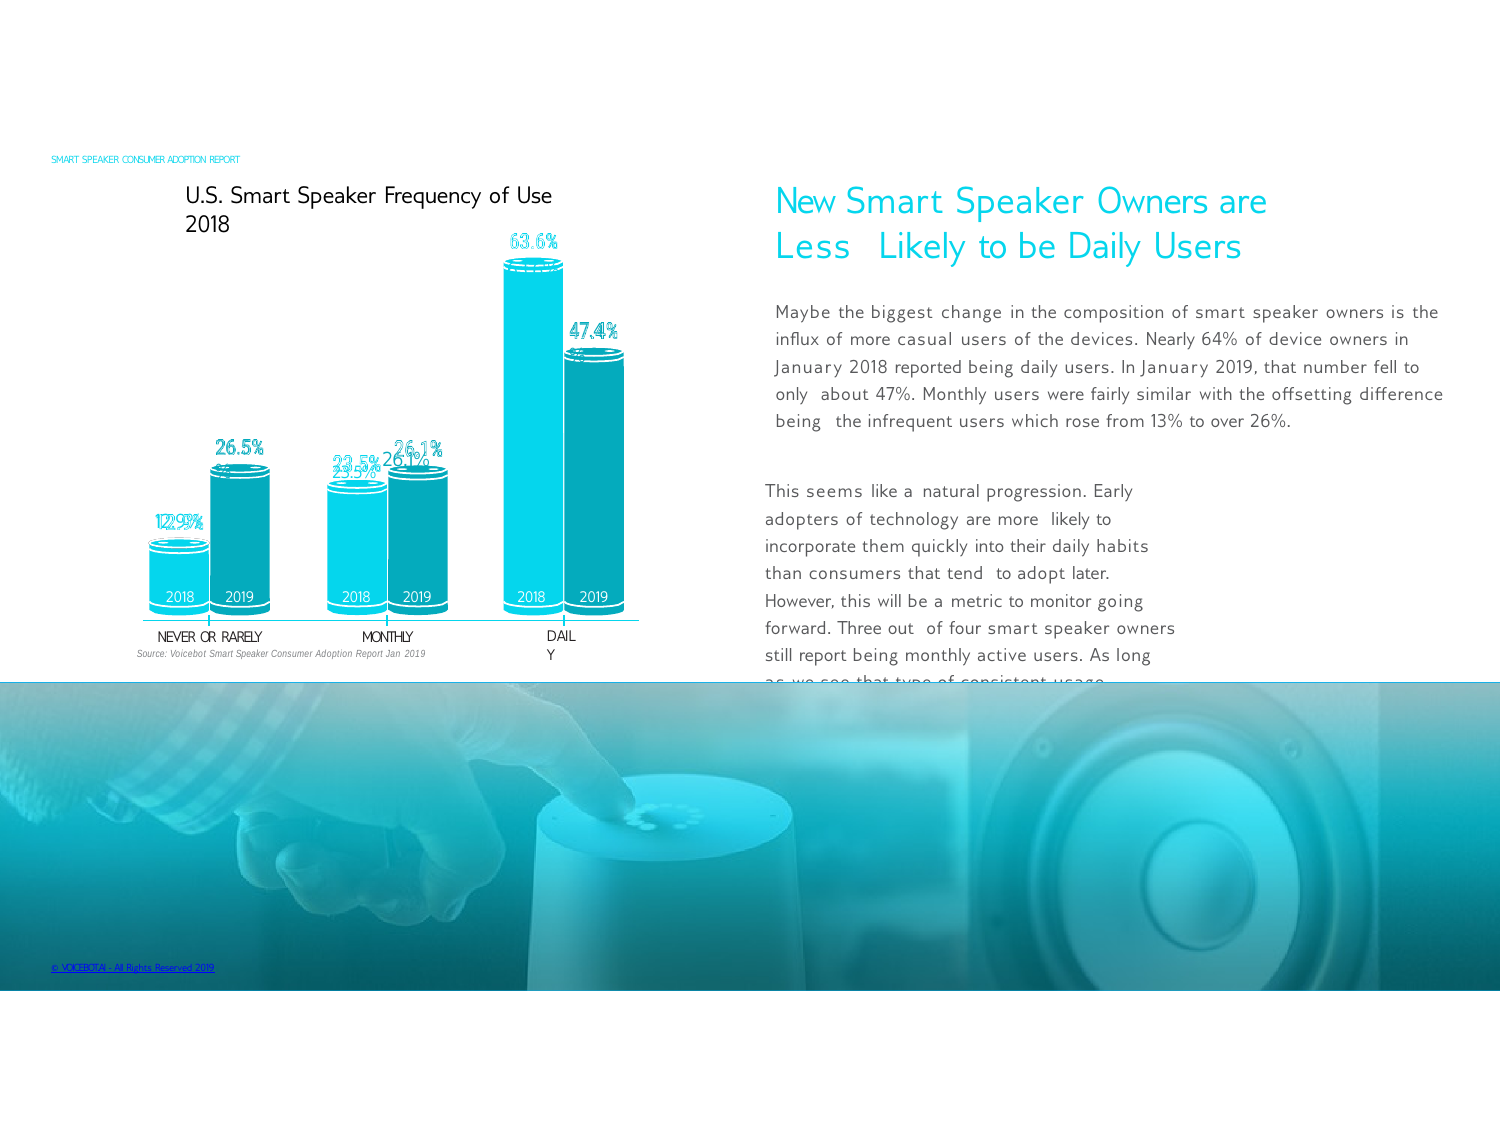

SMART SPEAKER CONSUMER ADOPTION REPORT
# New Smart Speaker Owners are Less  Likely to be Daily Users
U.S. Smart Speaker Frequency of Use 2018
63.6%

Maybe the biggest change in the composition of smart speaker owners is the  influx of more casual users of the devices. Nearly 64% of device owners in  January 2018 reported being daily users. In January 2019, that number fell to only  about 47%. Monthly users were fairly similar with the offsetting difference being  the infrequent users which rose from 13% to over 26%.
47.4%

26.5%
23.5% 26.1%

This seems like a natural progression. Early adopters of technology are more  likely to incorporate them quickly into their daily habits than consumers that tend  to adopt later. However, this will be a metric to monitor going forward. Three out  of four smart speaker owners still report being monthly active users. As long
as we see that type of consistent usage along with continued growth, smart  speakers will continue to grow in importance as a voice assistant channel for  consumer engagement.

12.9%

2018	2019
2018	2019

NEVER OR RARELY
2018	2019

MONTHLY

DAILY
Source: Voicebot Smart Speaker Consumer Adoption Report Jan 2019

© VOICEBOT.AI - All Rights Reserved 2019
PAGE 222